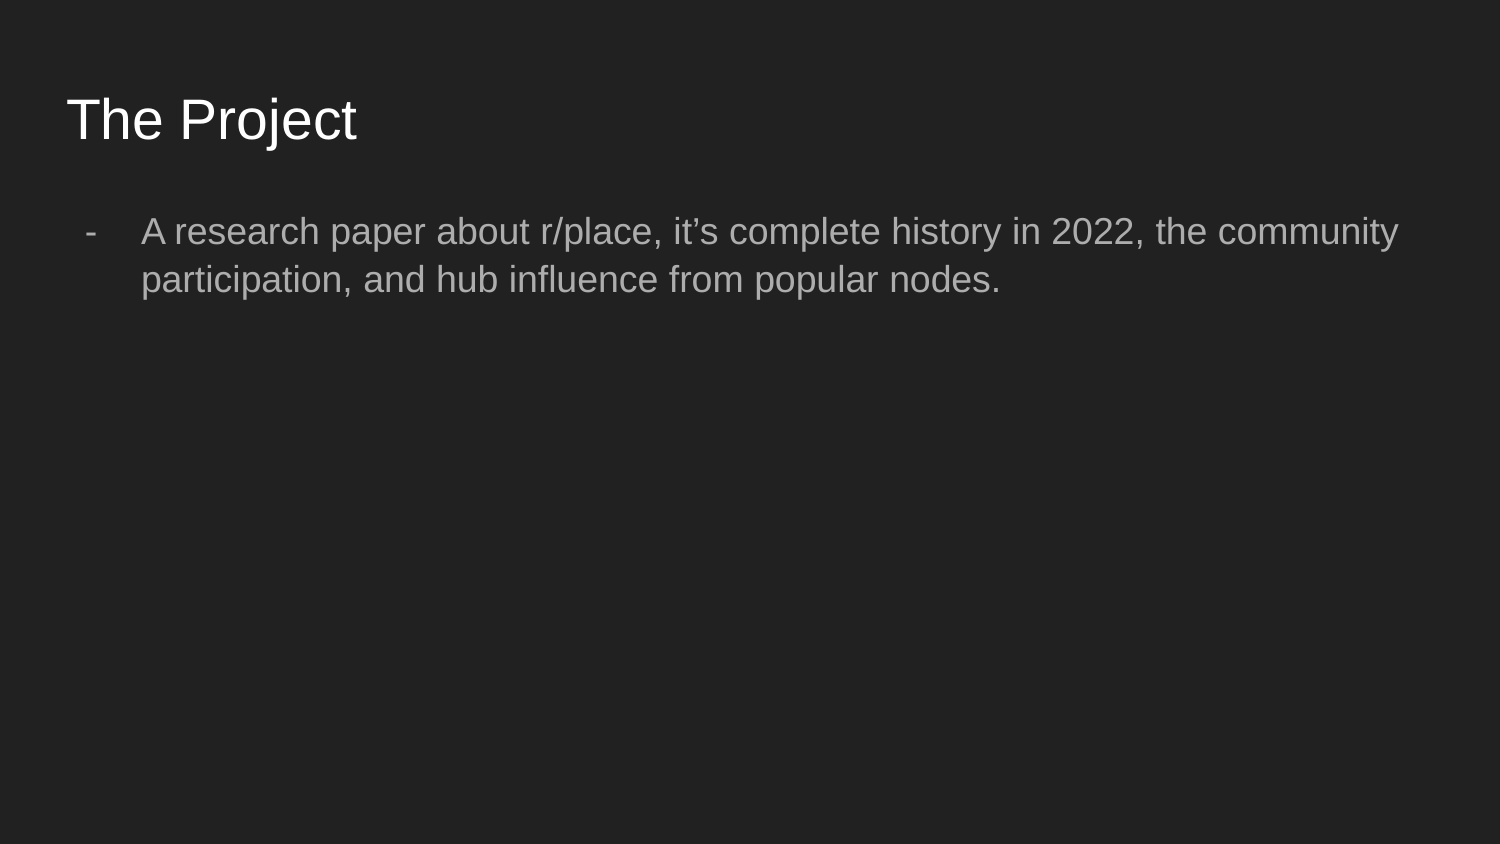

# The Project
A research paper about r/place, it’s complete history in 2022, the community participation, and hub influence from popular nodes.